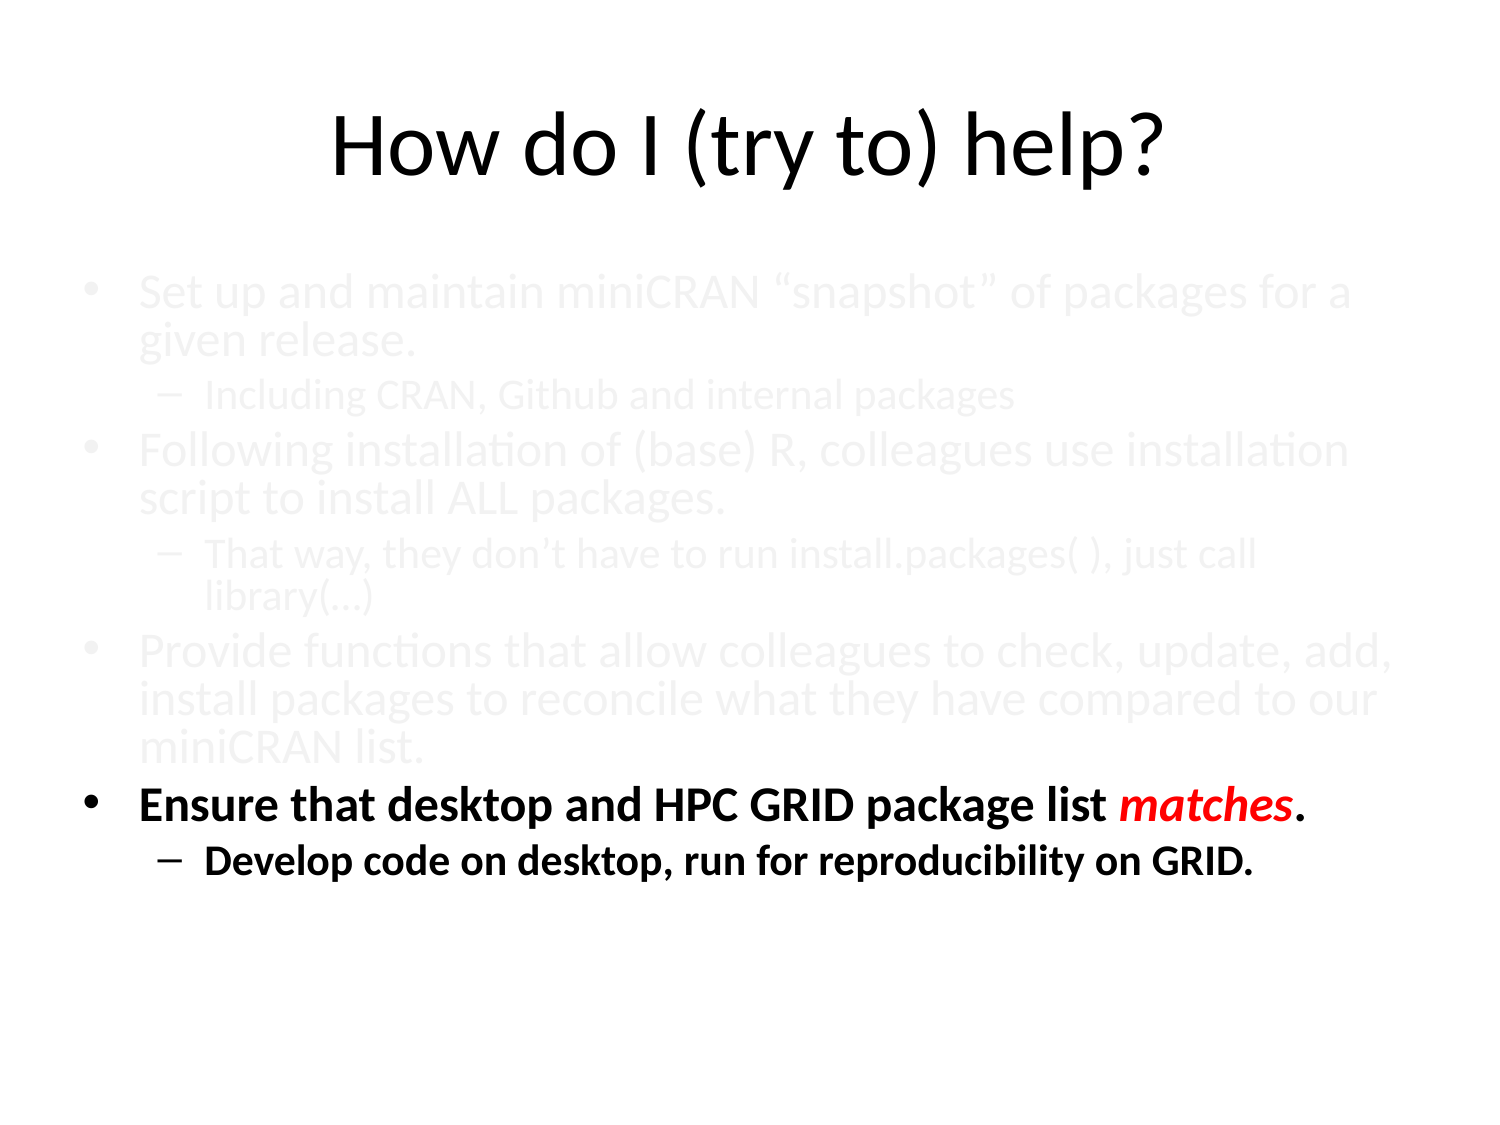

# How do I (try to) help?
Set up and maintain miniCRAN “snapshot” of packages for a given release.
Including CRAN, Github and internal packages
Following installation of (base) R, colleagues use installation script to install ALL packages.
That way, they don’t have to run install.packages( ), just call library(…)
Provide functions that allow colleagues to check, update, add, install packages to reconcile what they have compared to our miniCRAN list.
Ensure that desktop and HPC GRID package list matches.
Develop code on desktop, run for reproducibility on GRID.